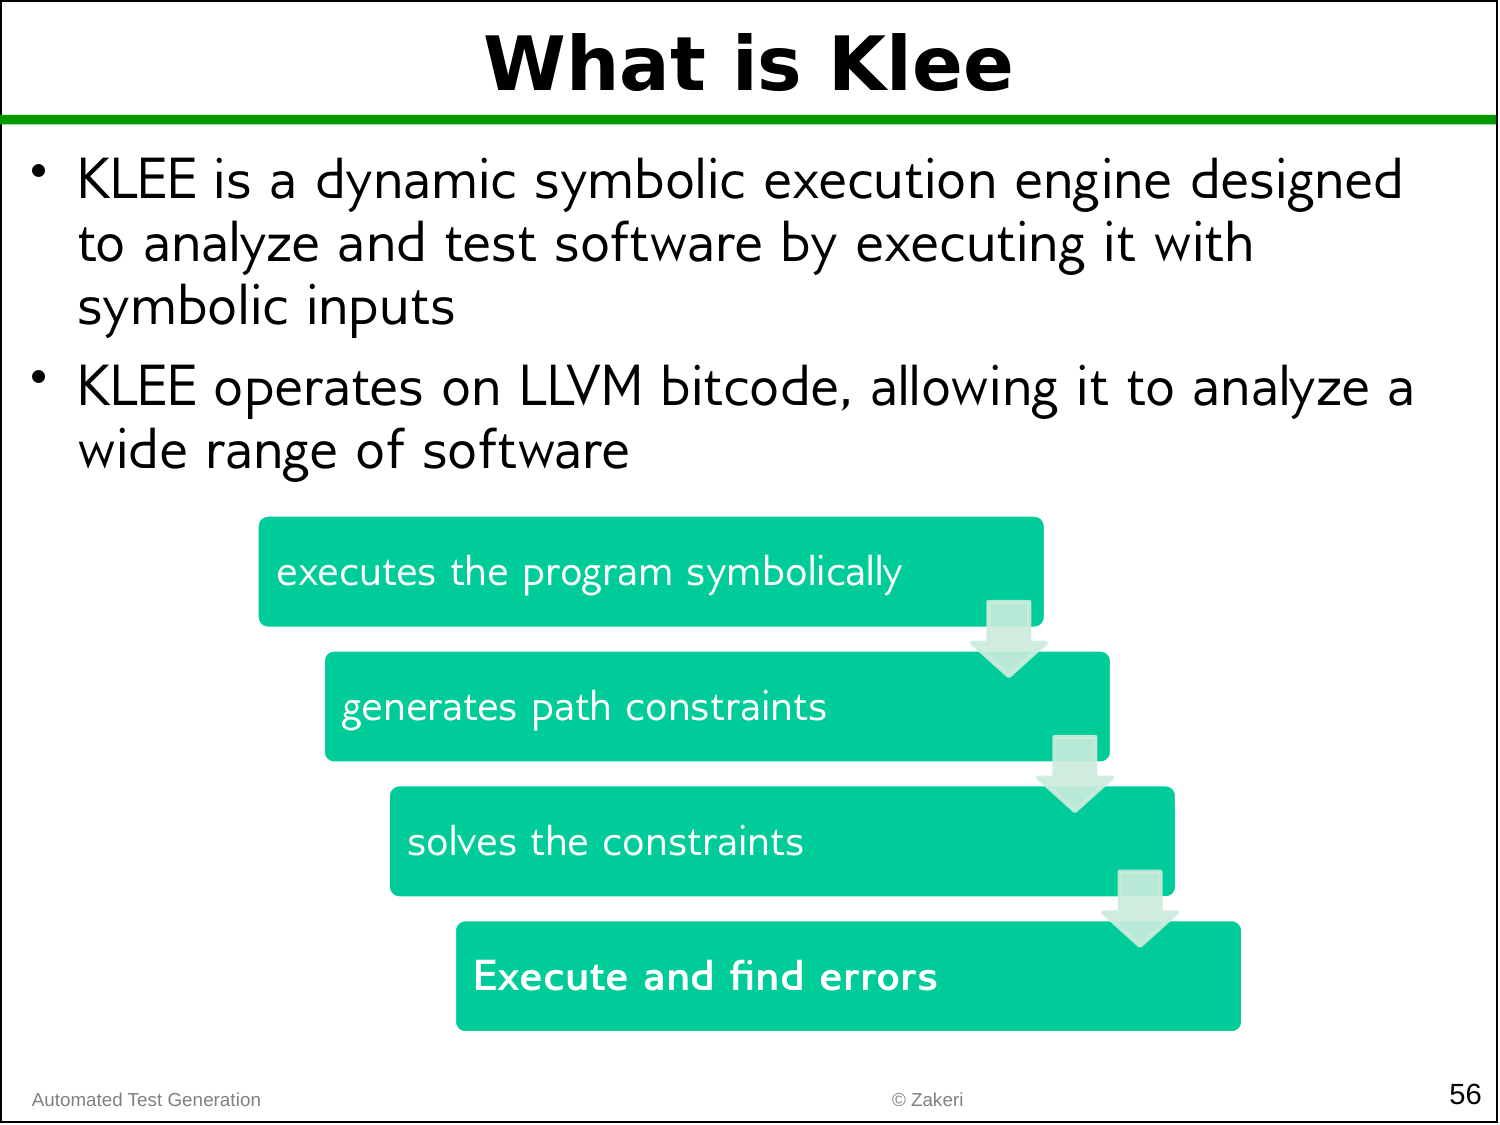

# What is Klee
KLEE is a dynamic symbolic execution engine designed to analyze and test software by executing it with symbolic inputs
KLEE operates on LLVM bitcode, allowing it to analyze a wide range of software
executes the program symbolically
generates path constraints
solves the constraints
Execute and find errors

56
© Zakeri
Automated Test Generation